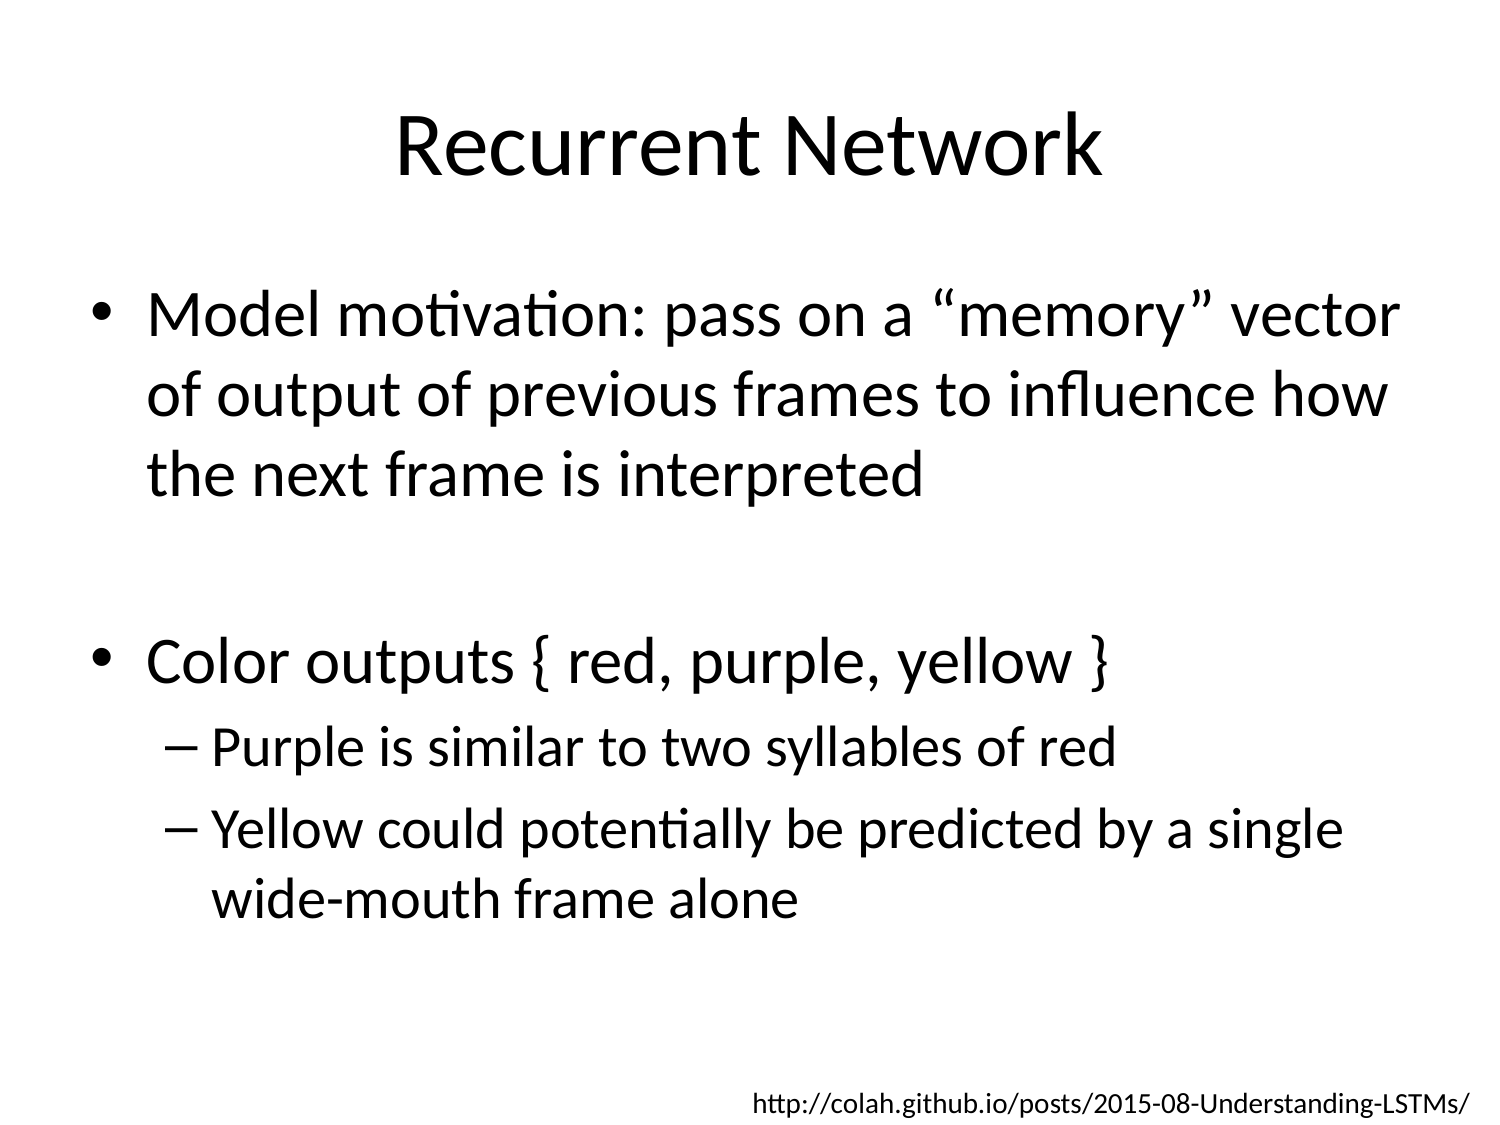

# Recurrent Network
Model motivation: pass on a “memory” vector of output of previous frames to influence how the next frame is interpreted

Color outputs { red, purple, yellow }
Purple is similar to two syllables of red
Yellow could potentially be predicted by a single wide-mouth frame alone

http://colah.github.io/posts/2015-08-Understanding-LSTMs/